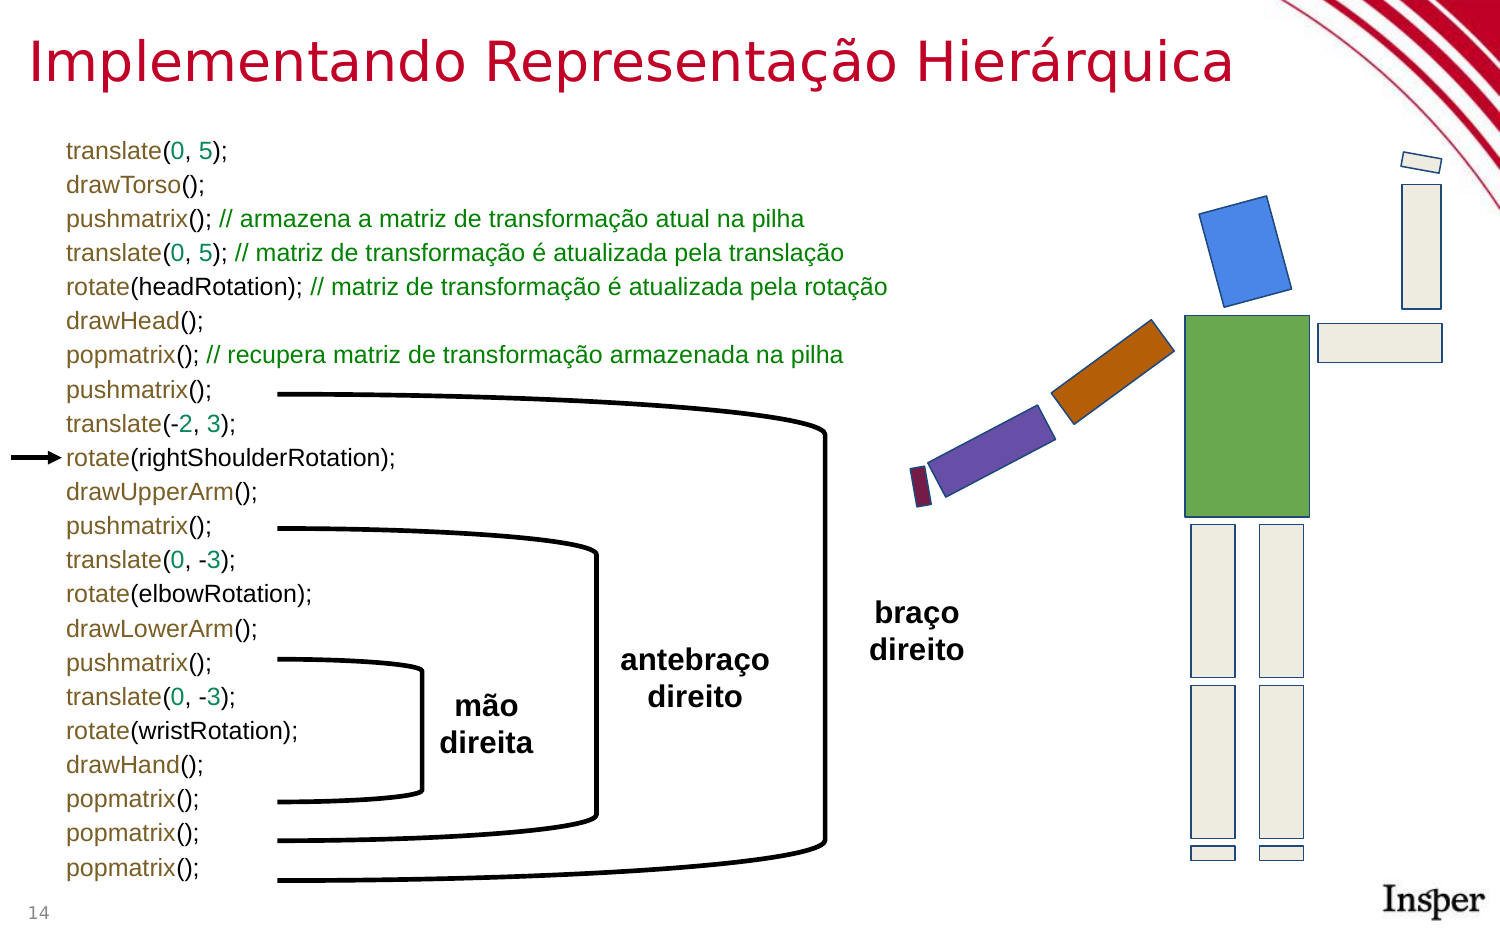

# Implementando Representação Hierárquica
translate(0, 5);
drawTorso();
pushmatrix(); // armazena a matriz de transformação atual na pilha
translate(0, 5); // matriz de transformação é atualizada pela translação
rotate(headRotation); // matriz de transformação é atualizada pela rotação
drawHead();
popmatrix(); // recupera matriz de transformação armazenada na pilha
pushmatrix();
translate(-2, 3);
rotate(rightShoulderRotation);
drawUpperArm();
pushmatrix();
translate(0, -3);
rotate(elbowRotation);
drawLowerArm();
pushmatrix();
translate(0, -3);
rotate(wristRotation);
drawHand();
popmatrix();
popmatrix();
popmatrix();

braço
direito

antebraço
direito

mão
direita
14